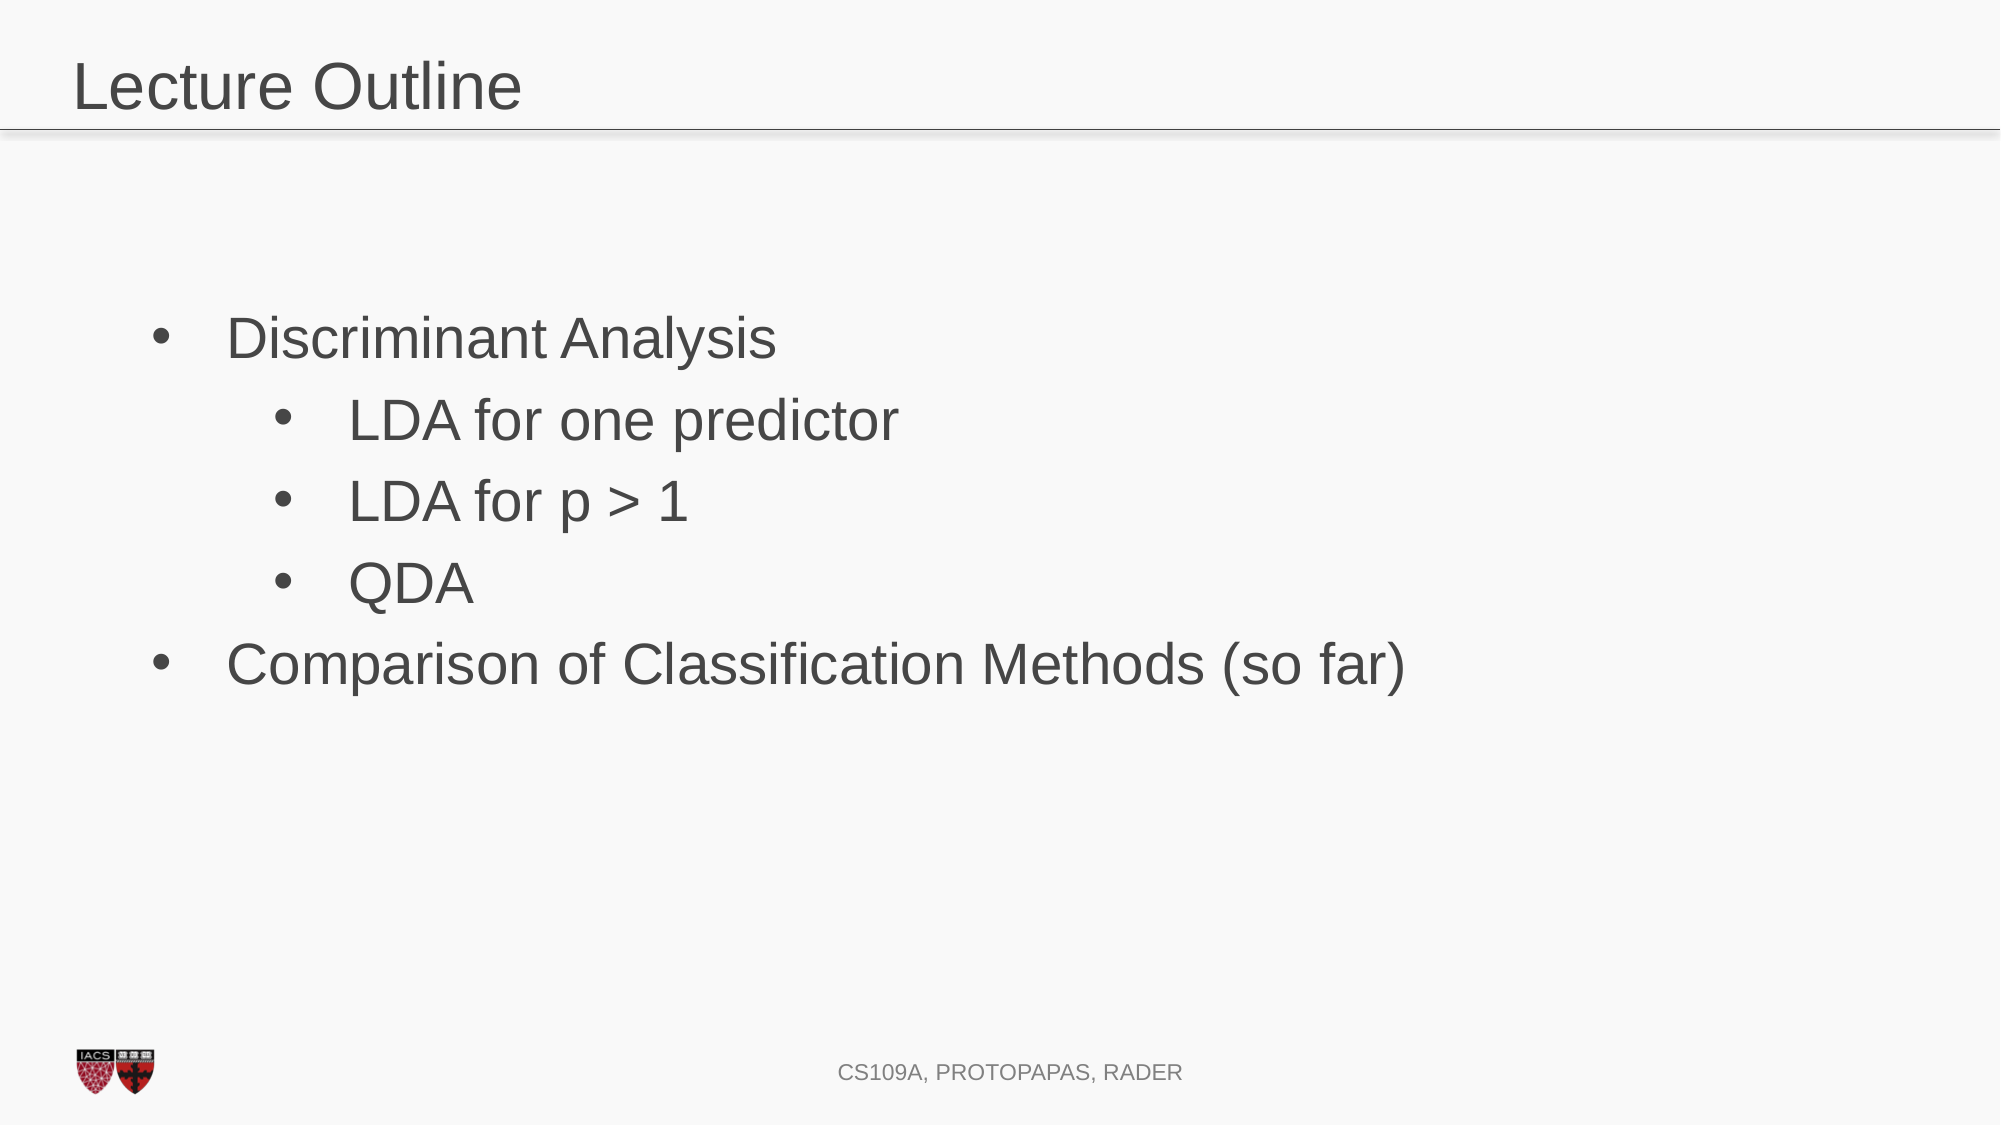

# Lecture Outline
Discriminant Analysis
LDA for one predictor
LDA for p > 1
QDA
Comparison of Classification Methods (so far)